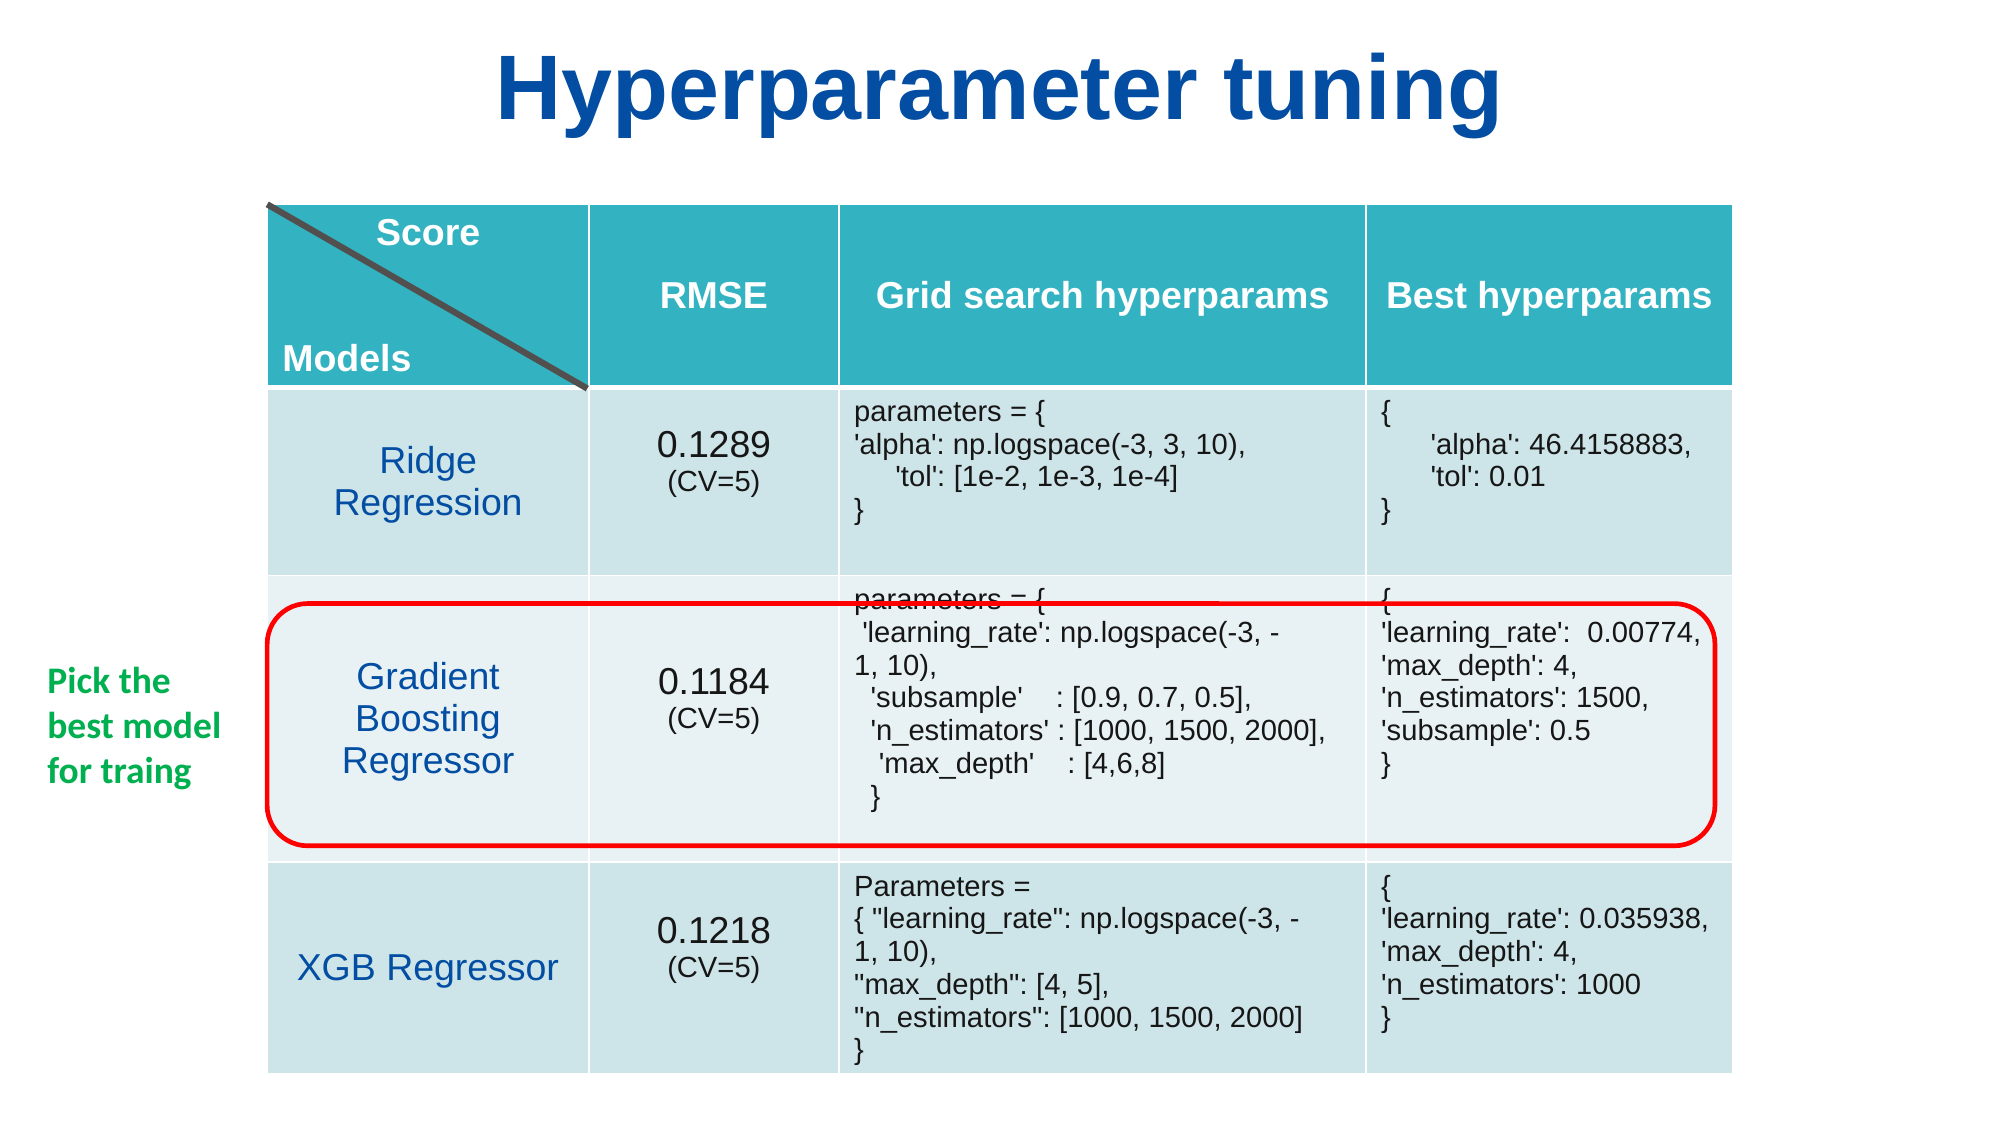

Hyperparameter tuning
| Score Models | RMSE | Grid search hyperparams | Best hyperparams |
| --- | --- | --- | --- |
| Ridge Regression | 0.1289 (CV=5) | parameters = { 'alpha': np.logspace(-3, 3, 10),      'tol': [1e-2, 1e-3, 1e-4] } | { 'alpha': 46.4158883, 'tol': 0.01 } |
| Gradient Boosting Regressor | 0.1184 (CV=5) | parameters = { 'learning\_rate': np.logspace(-3, -1, 10),   'subsample'    : [0.9, 0.7, 0.5],   'n\_estimators' : [1000, 1500, 2000],    'max\_depth'    : [4,6,8]   } | { 'learning\_rate': 0.00774, 'max\_depth': 4, 'n\_estimators': 1500, 'subsample': 0.5 } |
| XGB Regressor | 0.1218 (CV=5) | Parameters = { "learning\_rate": np.logspace(-3, -1, 10), "max\_depth": [4, 5], "n\_estimators": [1000, 1500, 2000] } | { 'learning\_rate': 0.035938, 'max\_depth': 4, 'n\_estimators': 1000 } |

Pick the best model for traing
23